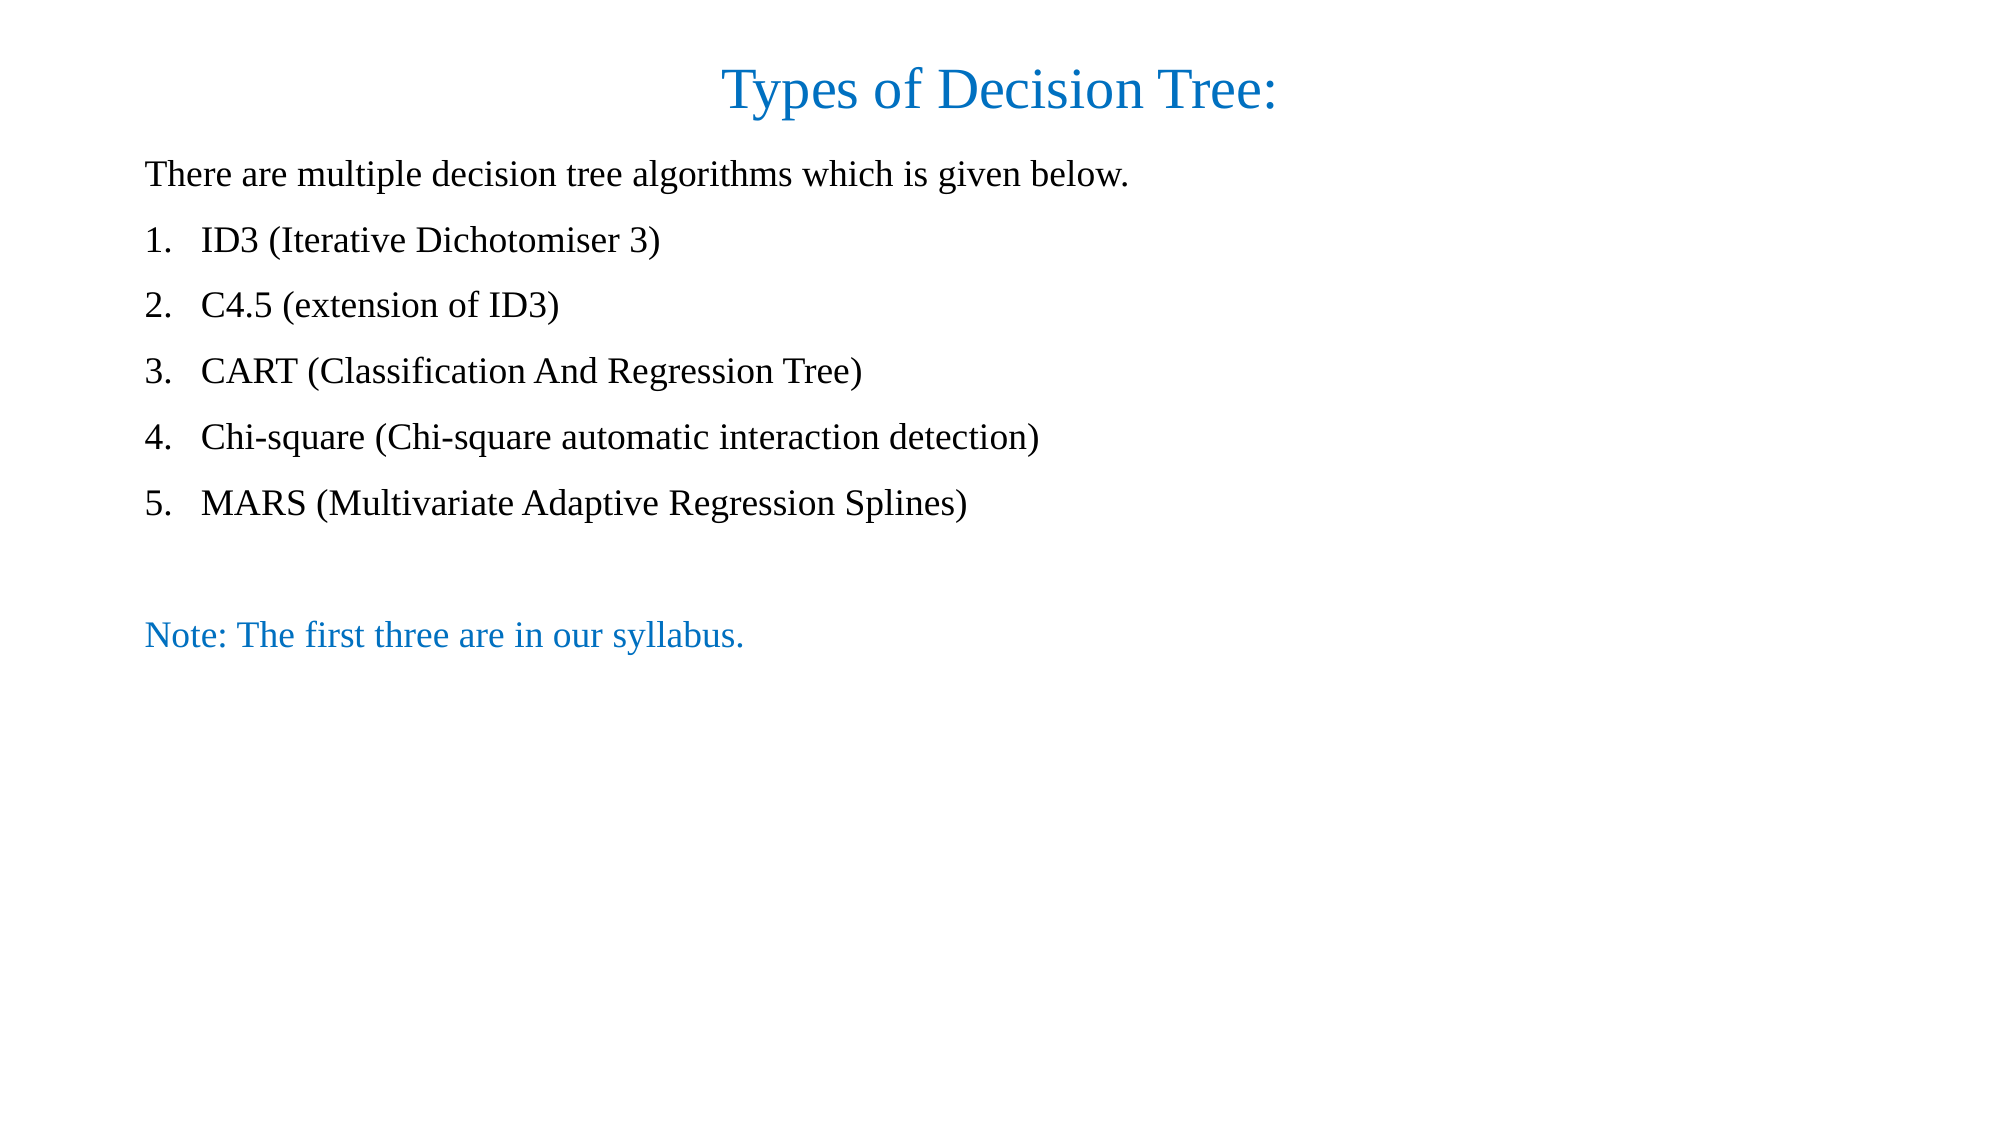

# Types of Decision Tree:
There are multiple decision tree algorithms which is given below.
ID3 (Iterative Dichotomiser 3)
C4.5 (extension of ID3)
CART (Classification And Regression Tree)
Chi-square (Chi-square automatic interaction detection)
MARS (Multivariate Adaptive Regression Splines)

Note: The first three are in our syllabus.